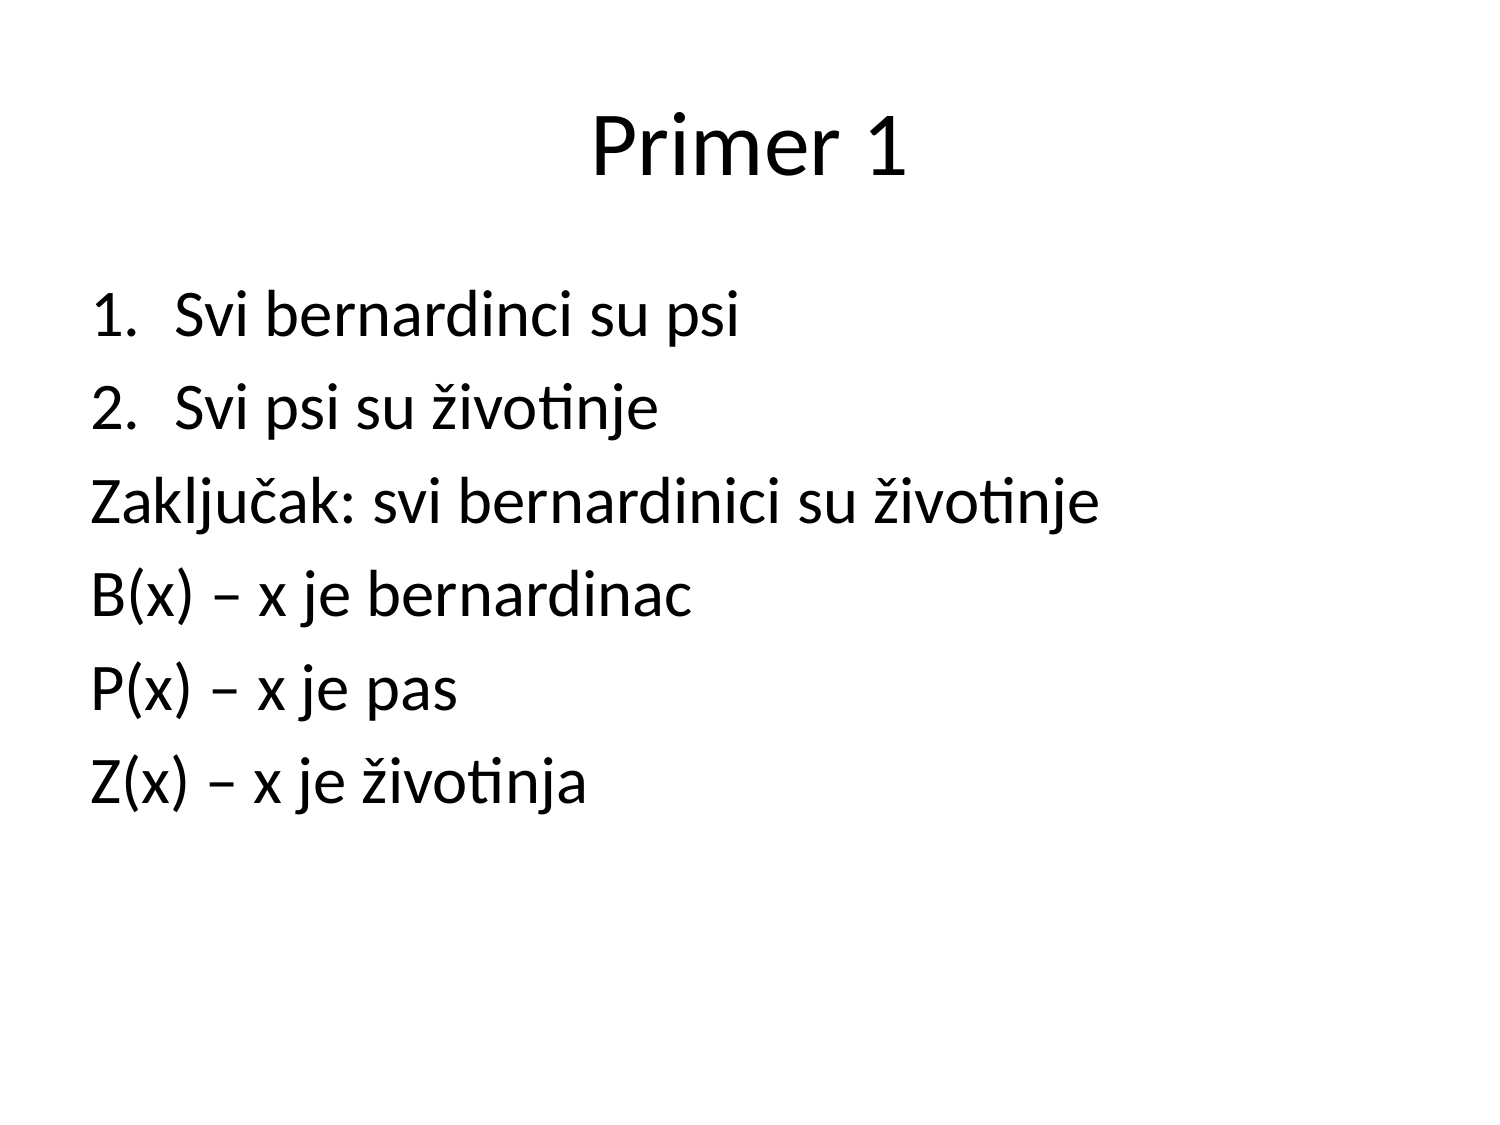

# Primer 1
Svi bernardinci su psi
Svi psi su životinje
Zaključak: svi bernardinici su životinje
B(x) – x je bernardinac
P(x) – x je pas
Z(x) – x je životinja